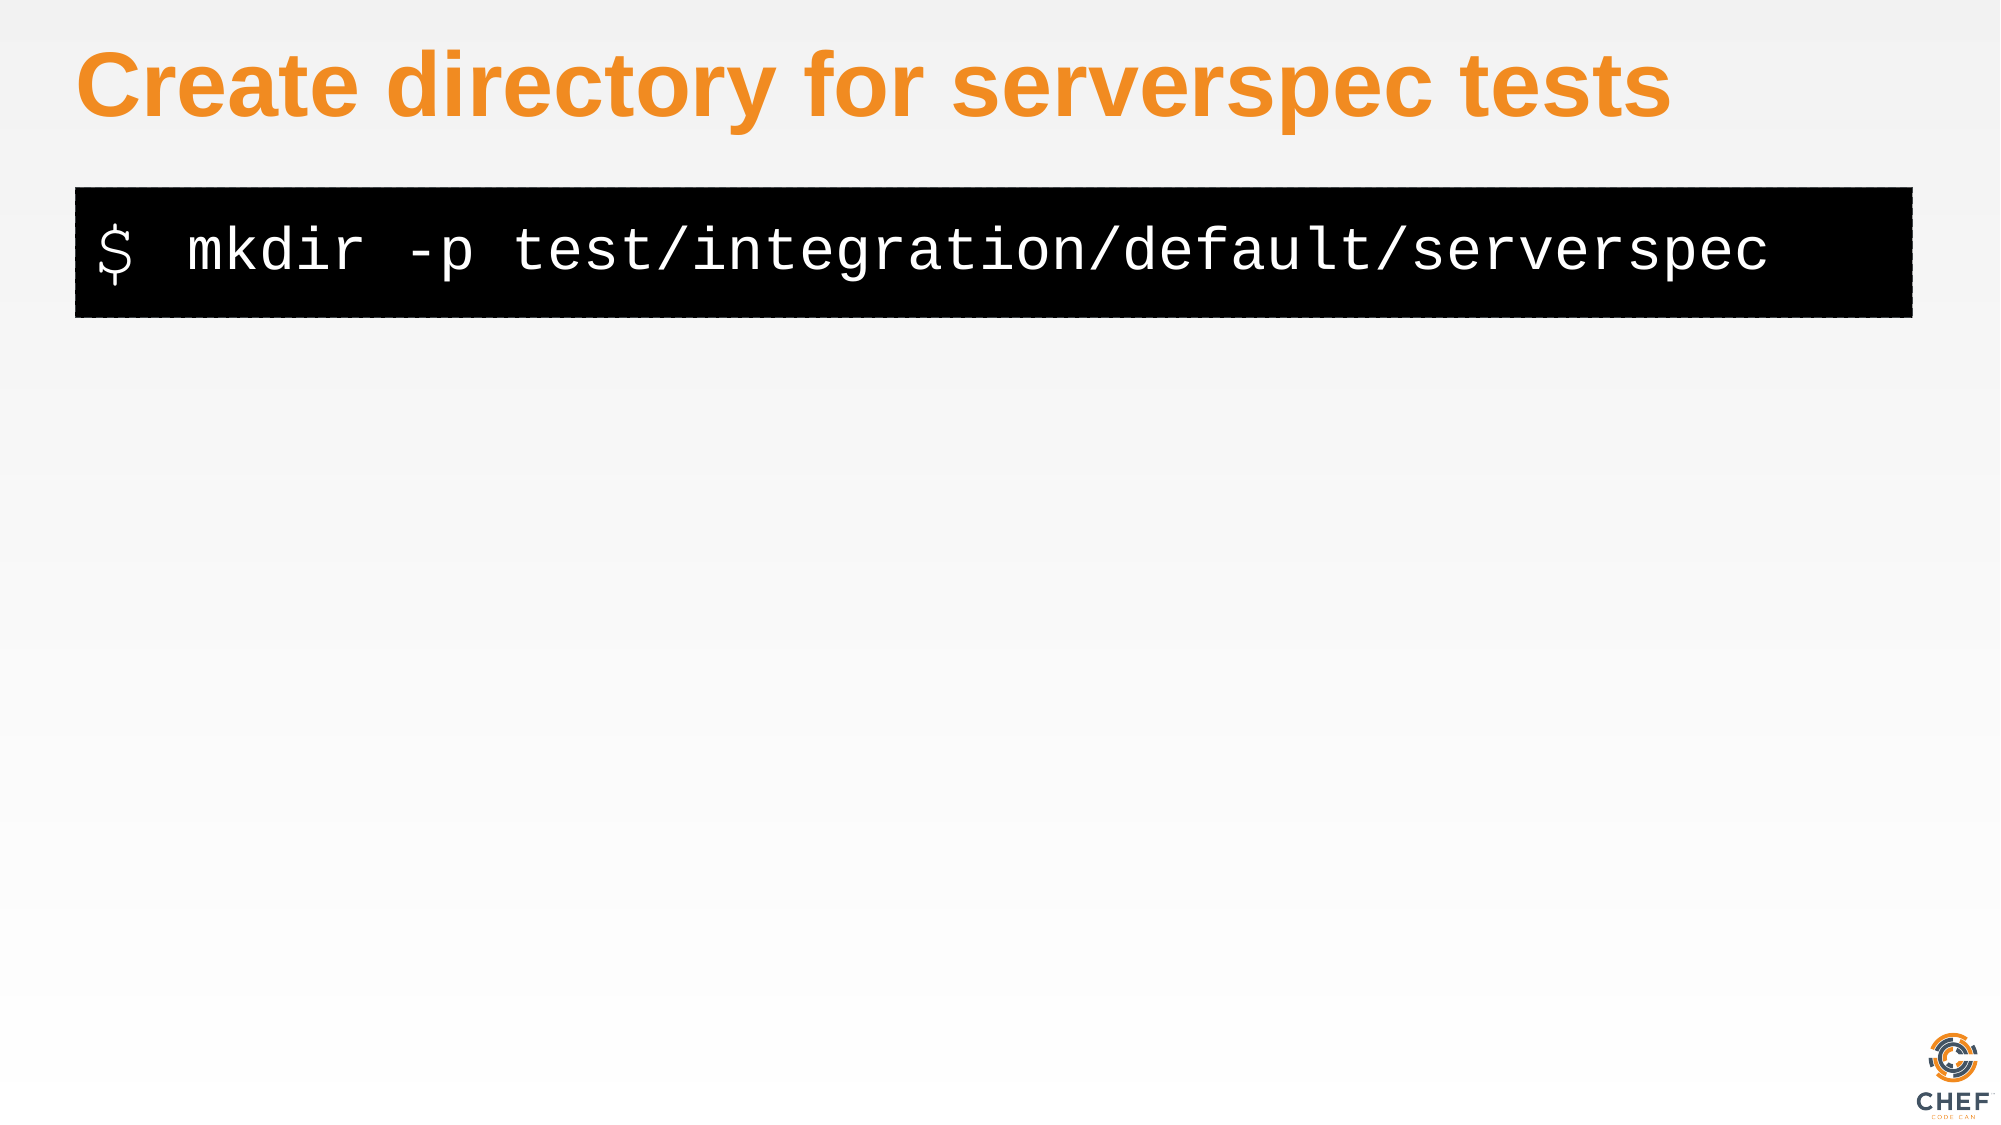

# Create directory for serverspec tests
mkdir -p test/integration/default/serverspec